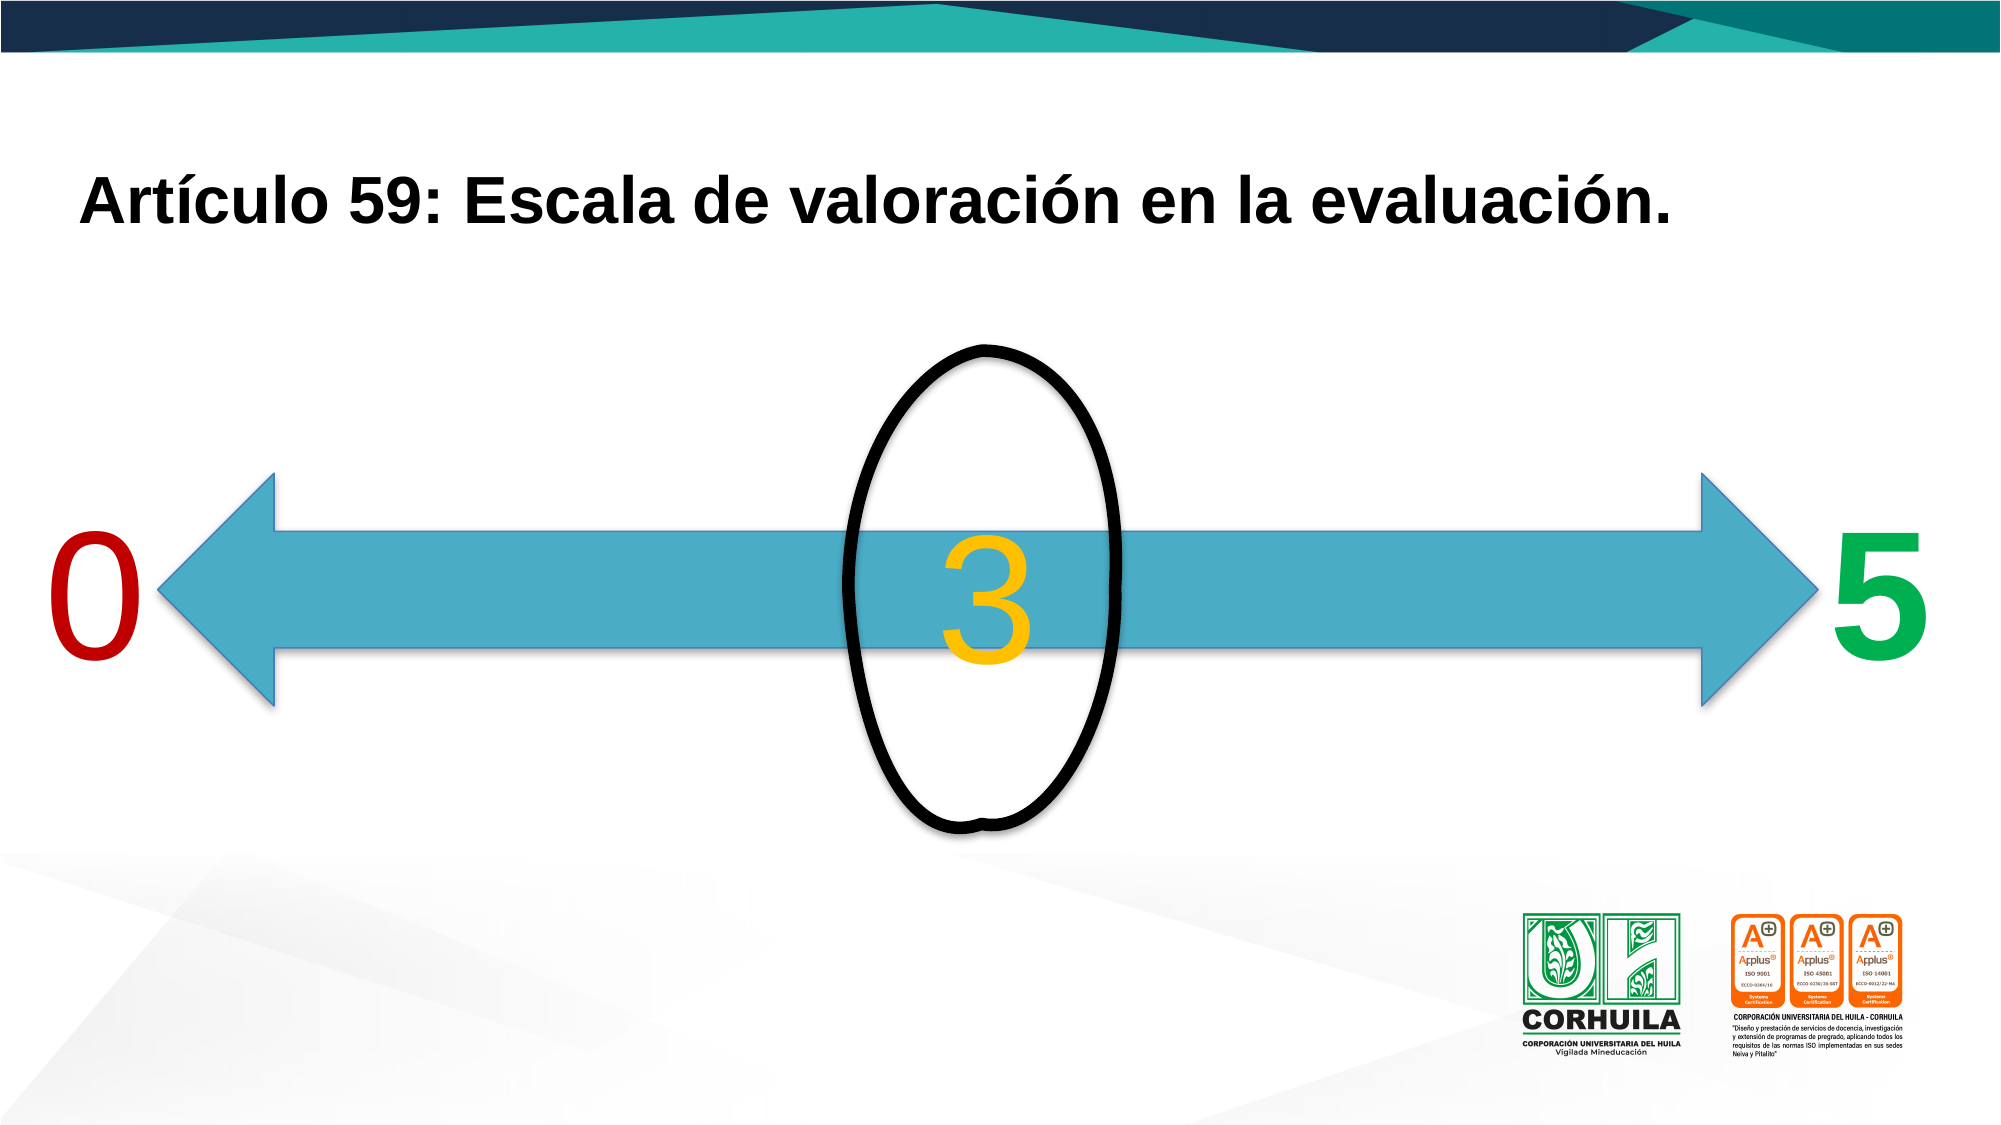

Artículo 59: Escala de valoración en la evaluación.

0
5

3